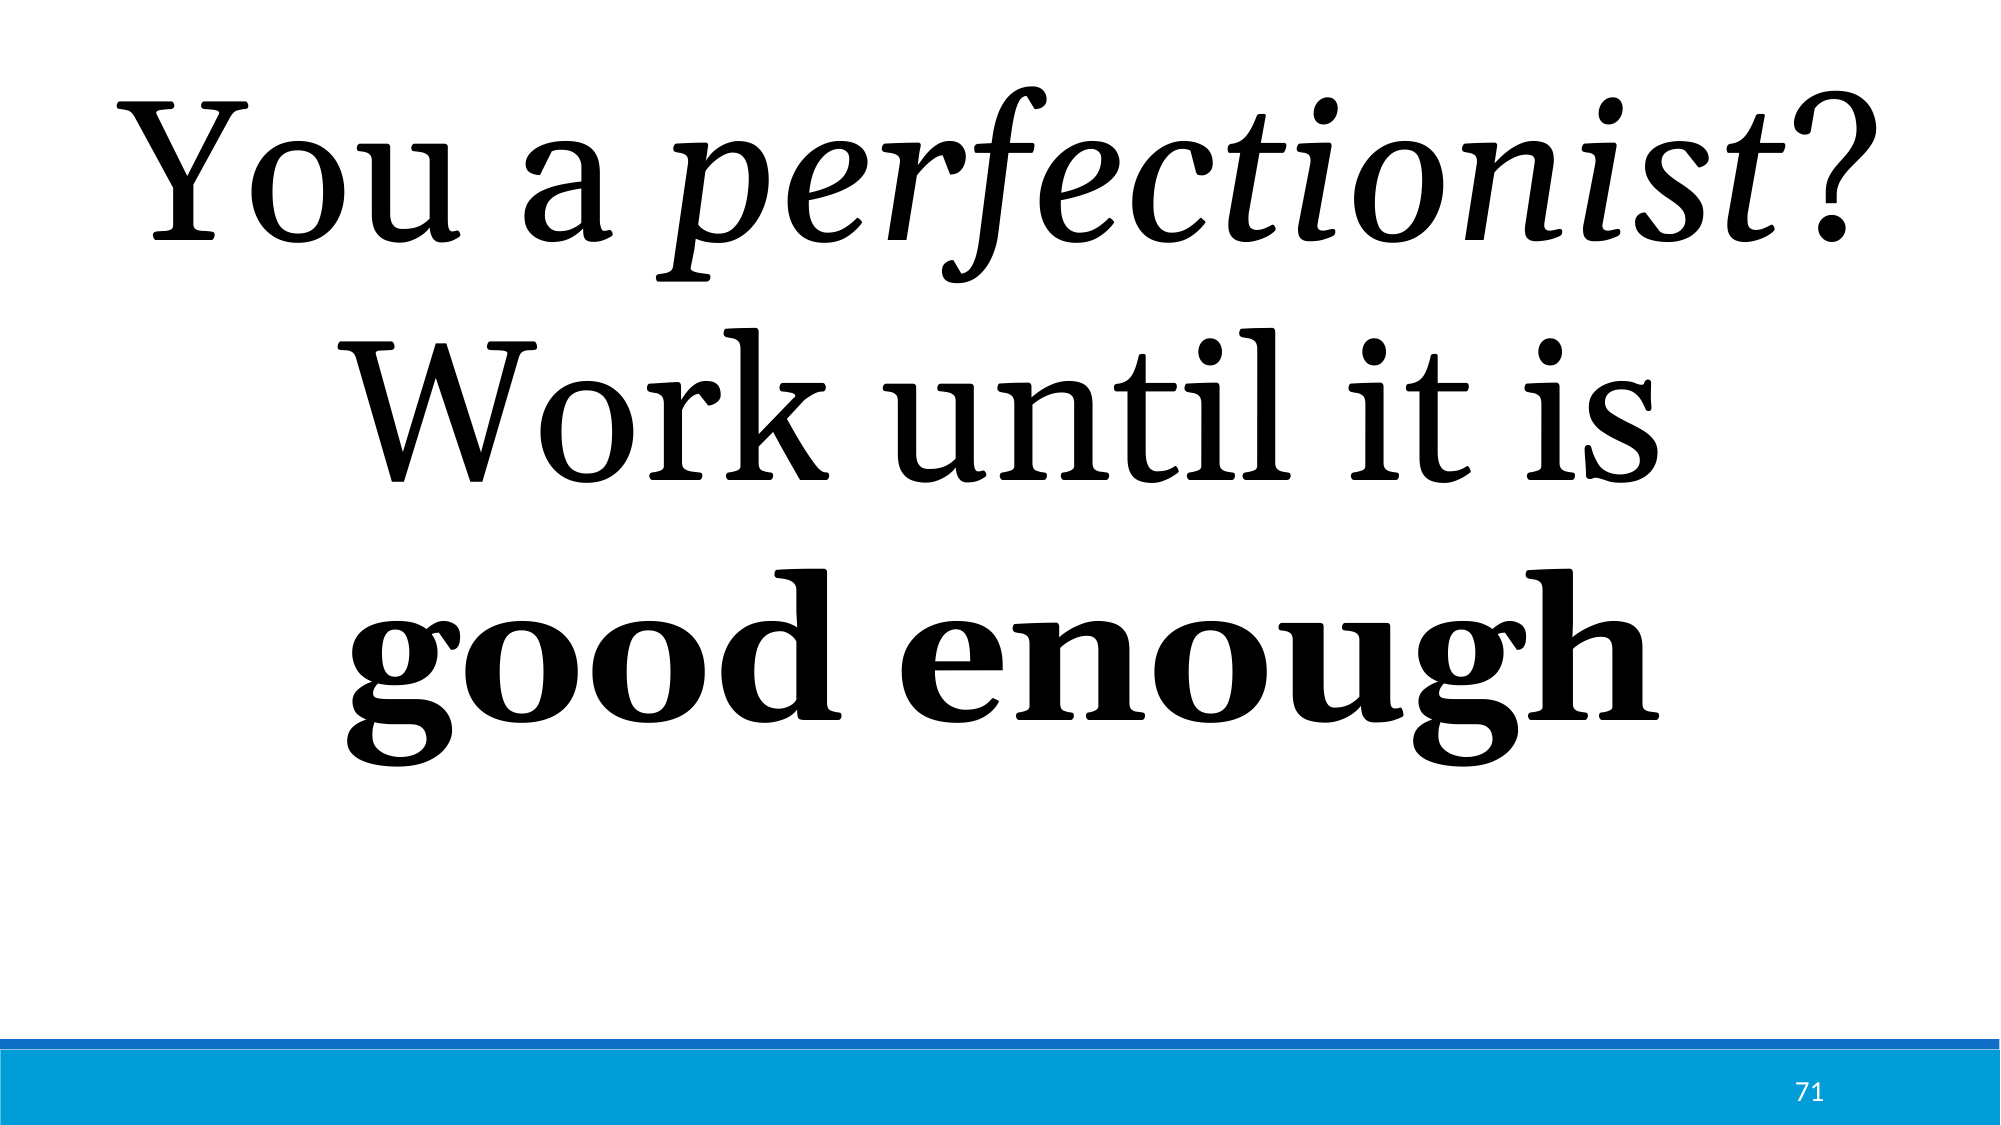

You a perfectionist?
Work until it is
good enough
71